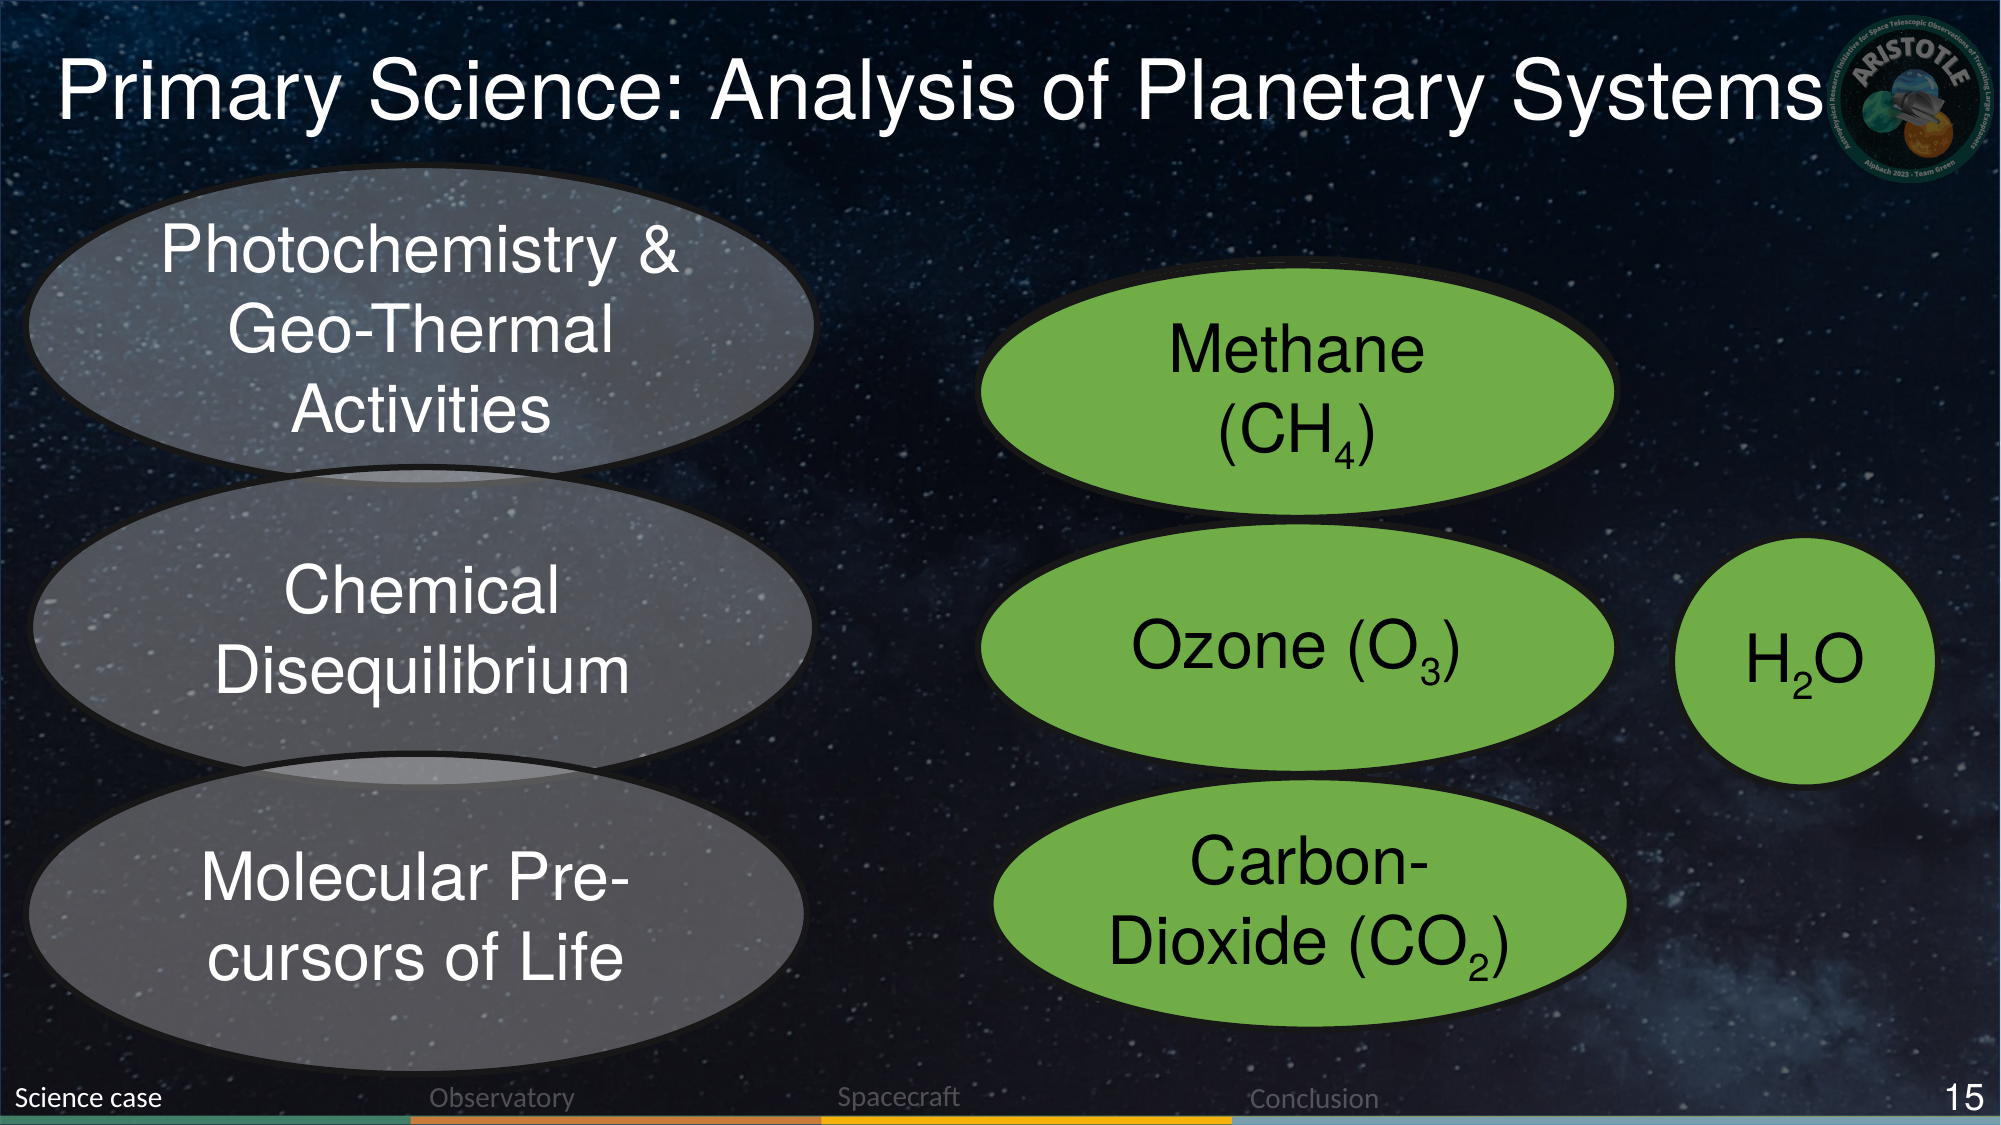

Primary Science: Analysis of Planetary Systems
Photochemistry & Geo-Thermal Activities
Sulfur Compounds (SO2, H2S)
Methane (CH4)
Chemical Disequilibrium
Hydrocarbons (C_2H_4, ..)
Phosphine & Phyllosilicates
Ozone (O3)
H2O
Molecular Pre-cursors of Life
Carbon-Dioxide (CO2)
15